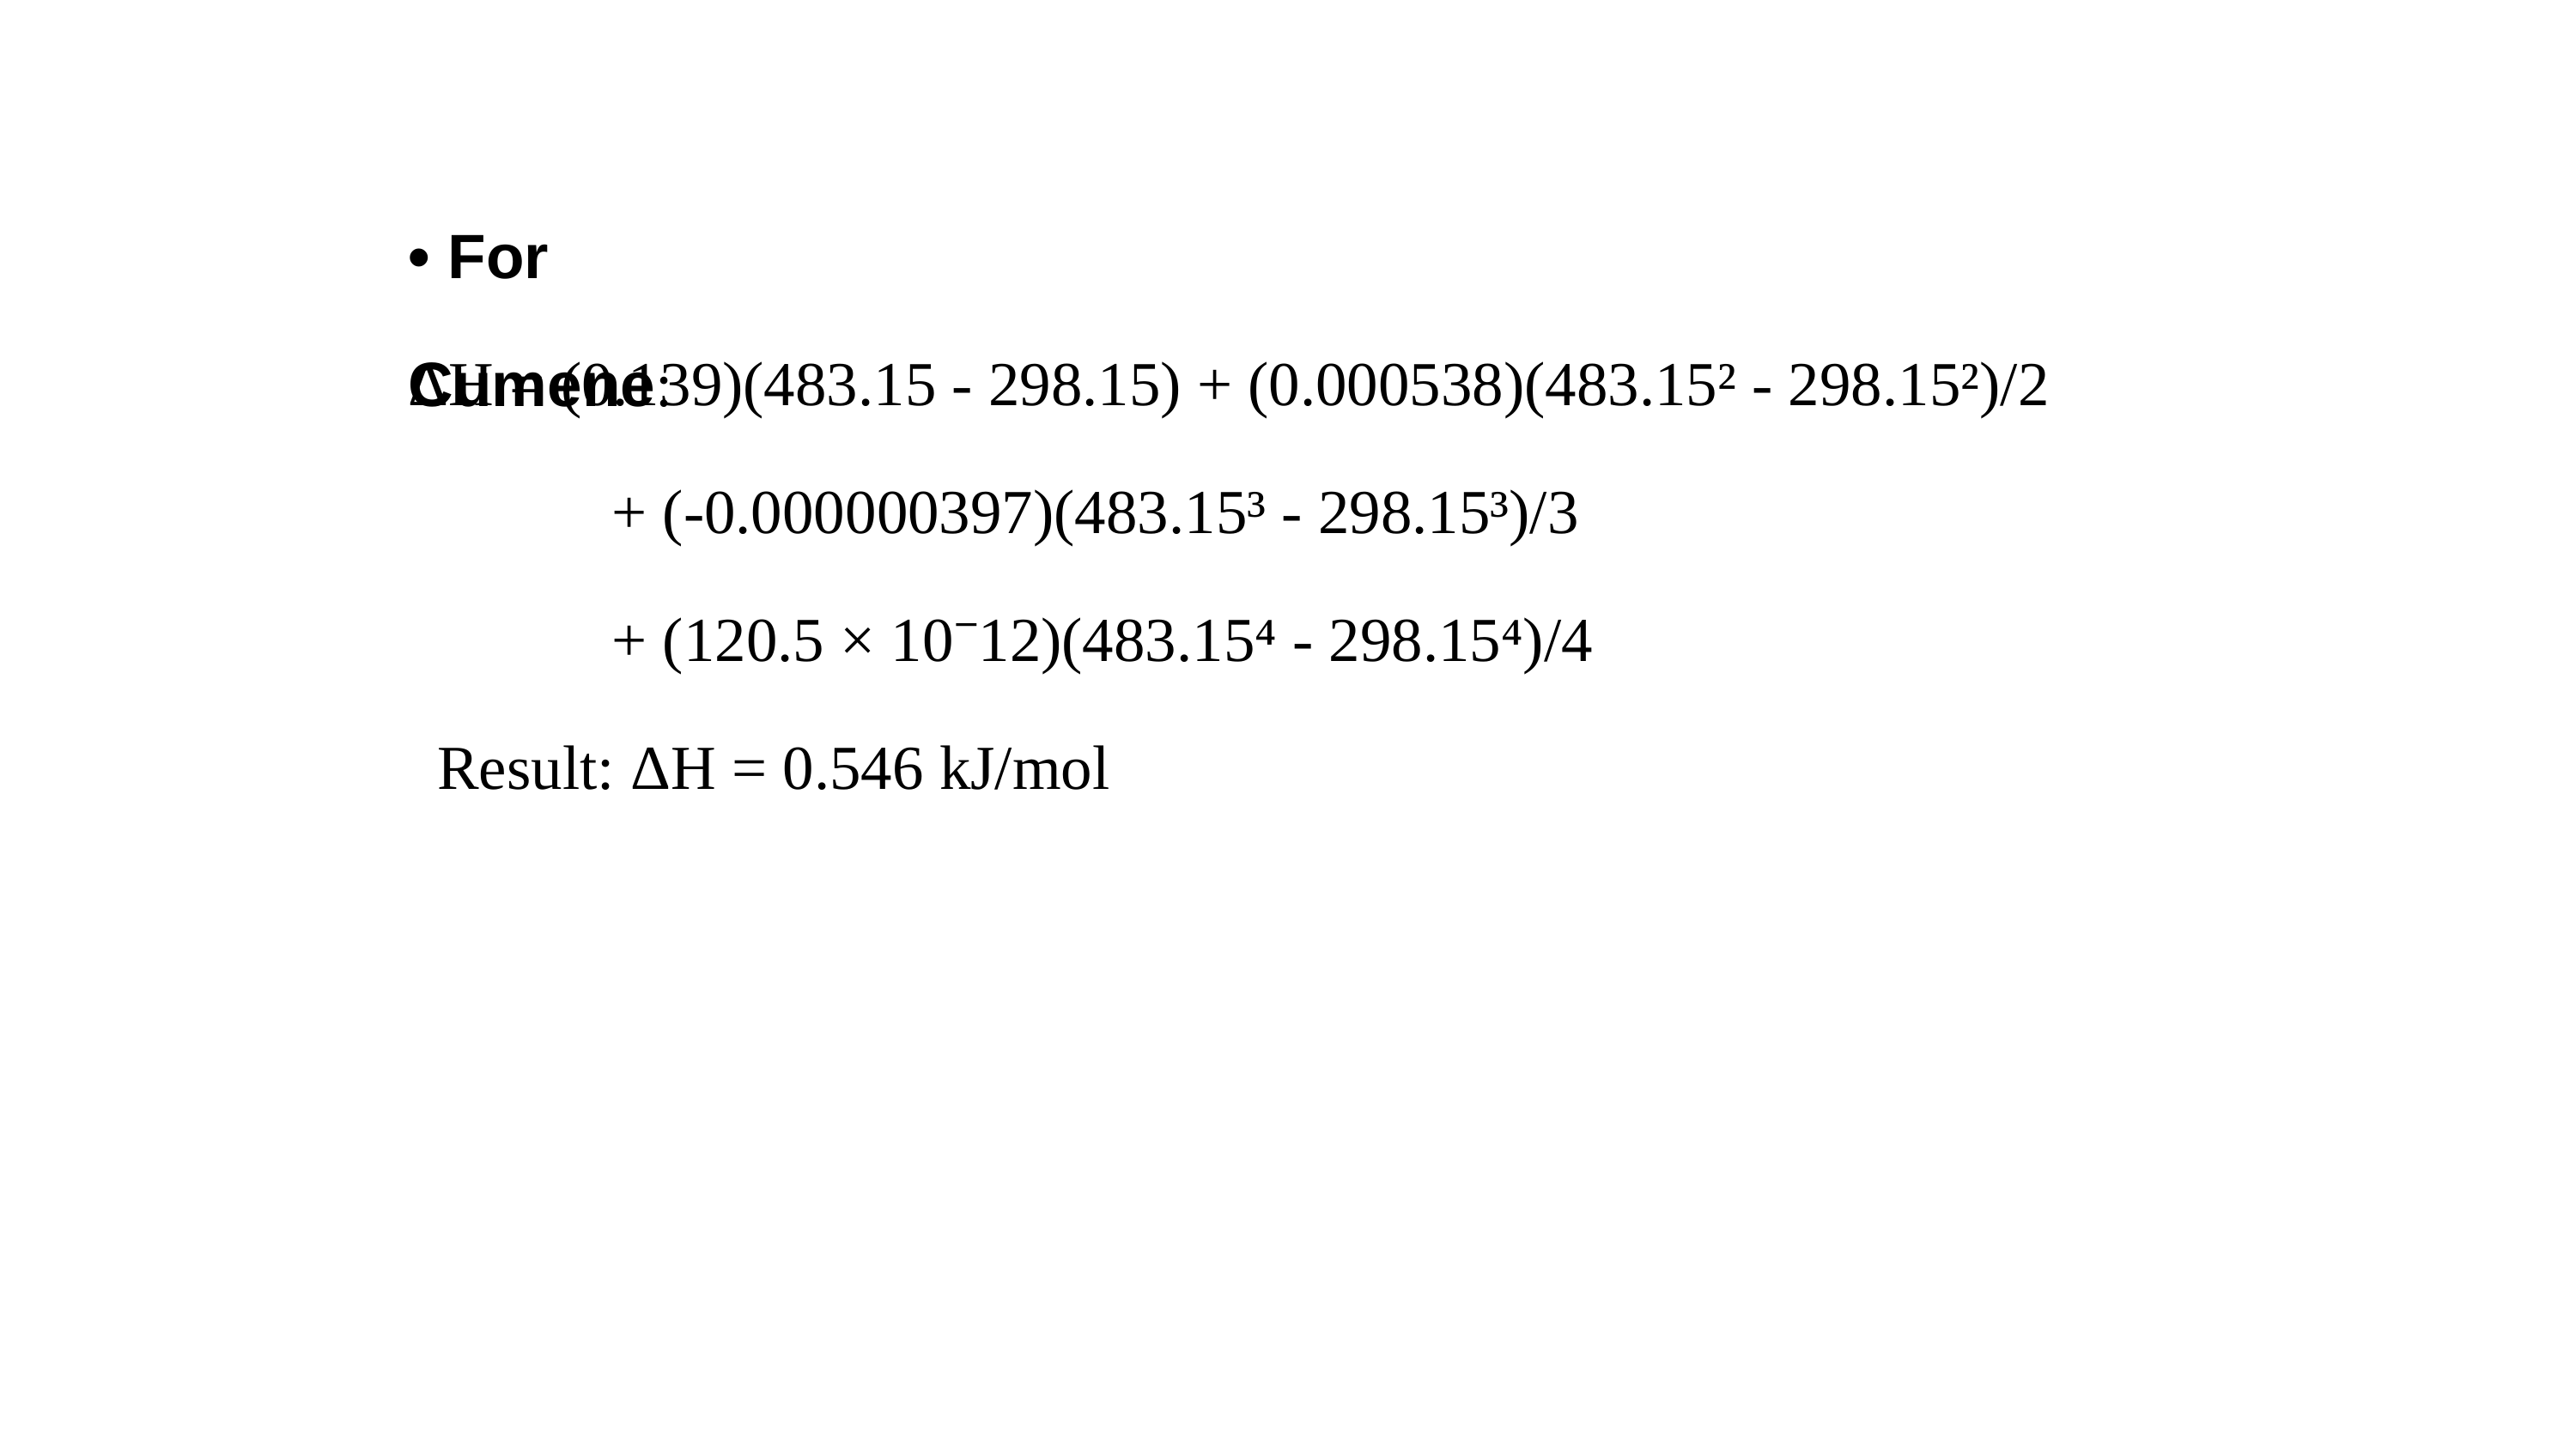

• For Cumene:
ΔH = (0.139)(483.15 - 298.15) + (0.000538)(483.15² - 298.15²)/2
+ (-0.000000397)(483.15³ - 298.15³)/3 + (120.5 × 10⁻12)(483.15⁴ - 298.15⁴)/4
Result: ΔH = 0.546 kJ/mol